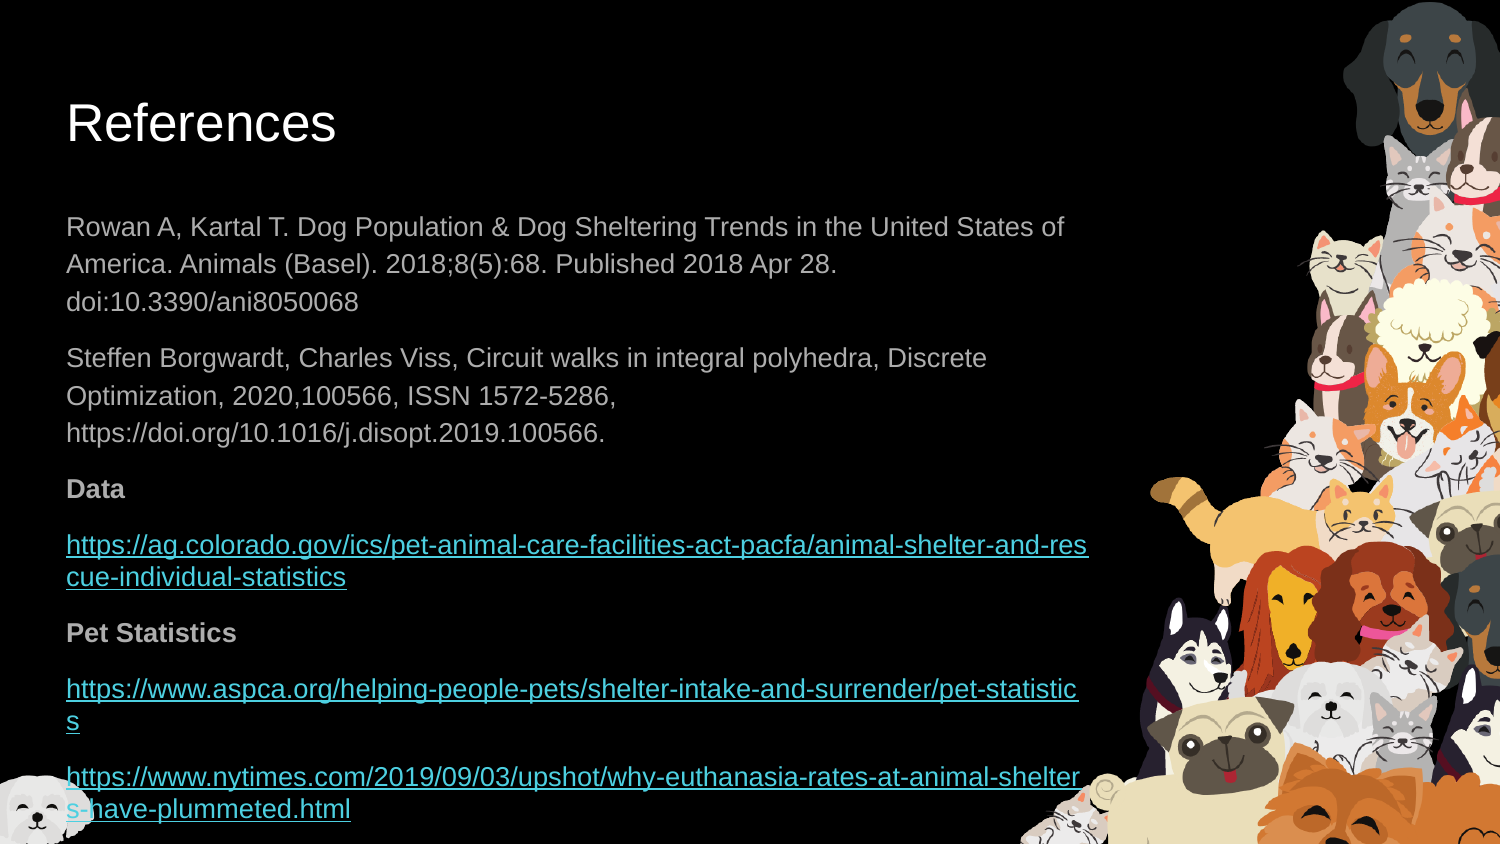

# References
Rowan A, Kartal T. Dog Population & Dog Sheltering Trends in the United States of America. Animals (Basel). 2018;8(5):68. Published 2018 Apr 28. doi:10.3390/ani8050068
Steffen Borgwardt, Charles Viss, Circuit walks in integral polyhedra, Discrete Optimization, 2020,100566, ISSN 1572-5286, https://doi.org/10.1016/j.disopt.2019.100566.
Data
https://ag.colorado.gov/ics/pet-animal-care-facilities-act-pacfa/animal-shelter-and-rescue-individual-statistics
Pet Statistics
https://www.aspca.org/helping-people-pets/shelter-intake-and-surrender/pet-statistics
https://www.nytimes.com/2019/09/03/upshot/why-euthanasia-rates-at-animal-shelters-have-plummeted.html